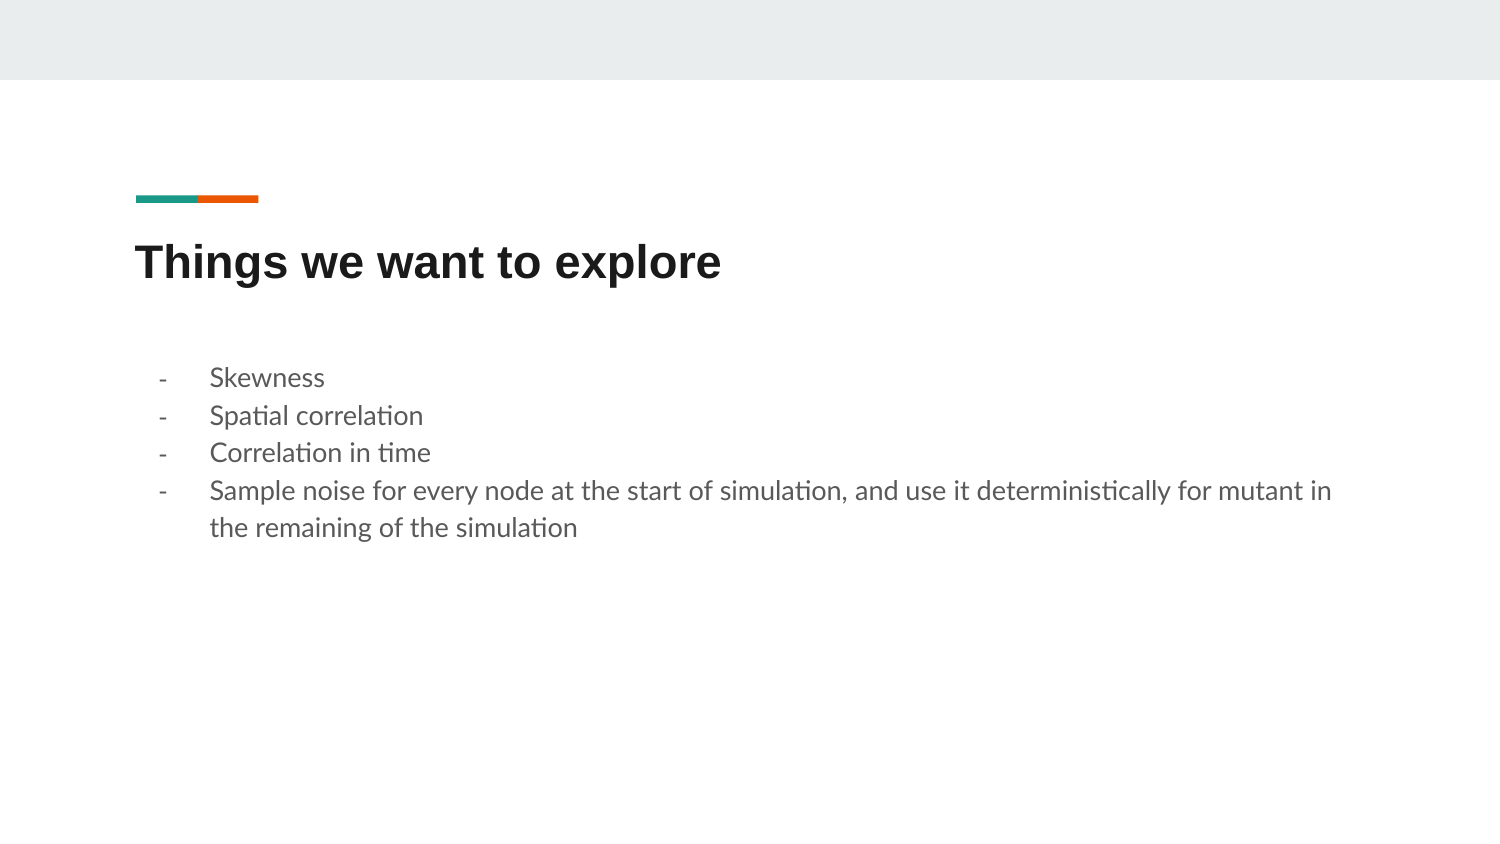

# Things we want to explore
Skewness
Spatial correlation
Correlation in time
Sample noise for every node at the start of simulation, and use it deterministically for mutant in the remaining of the simulation